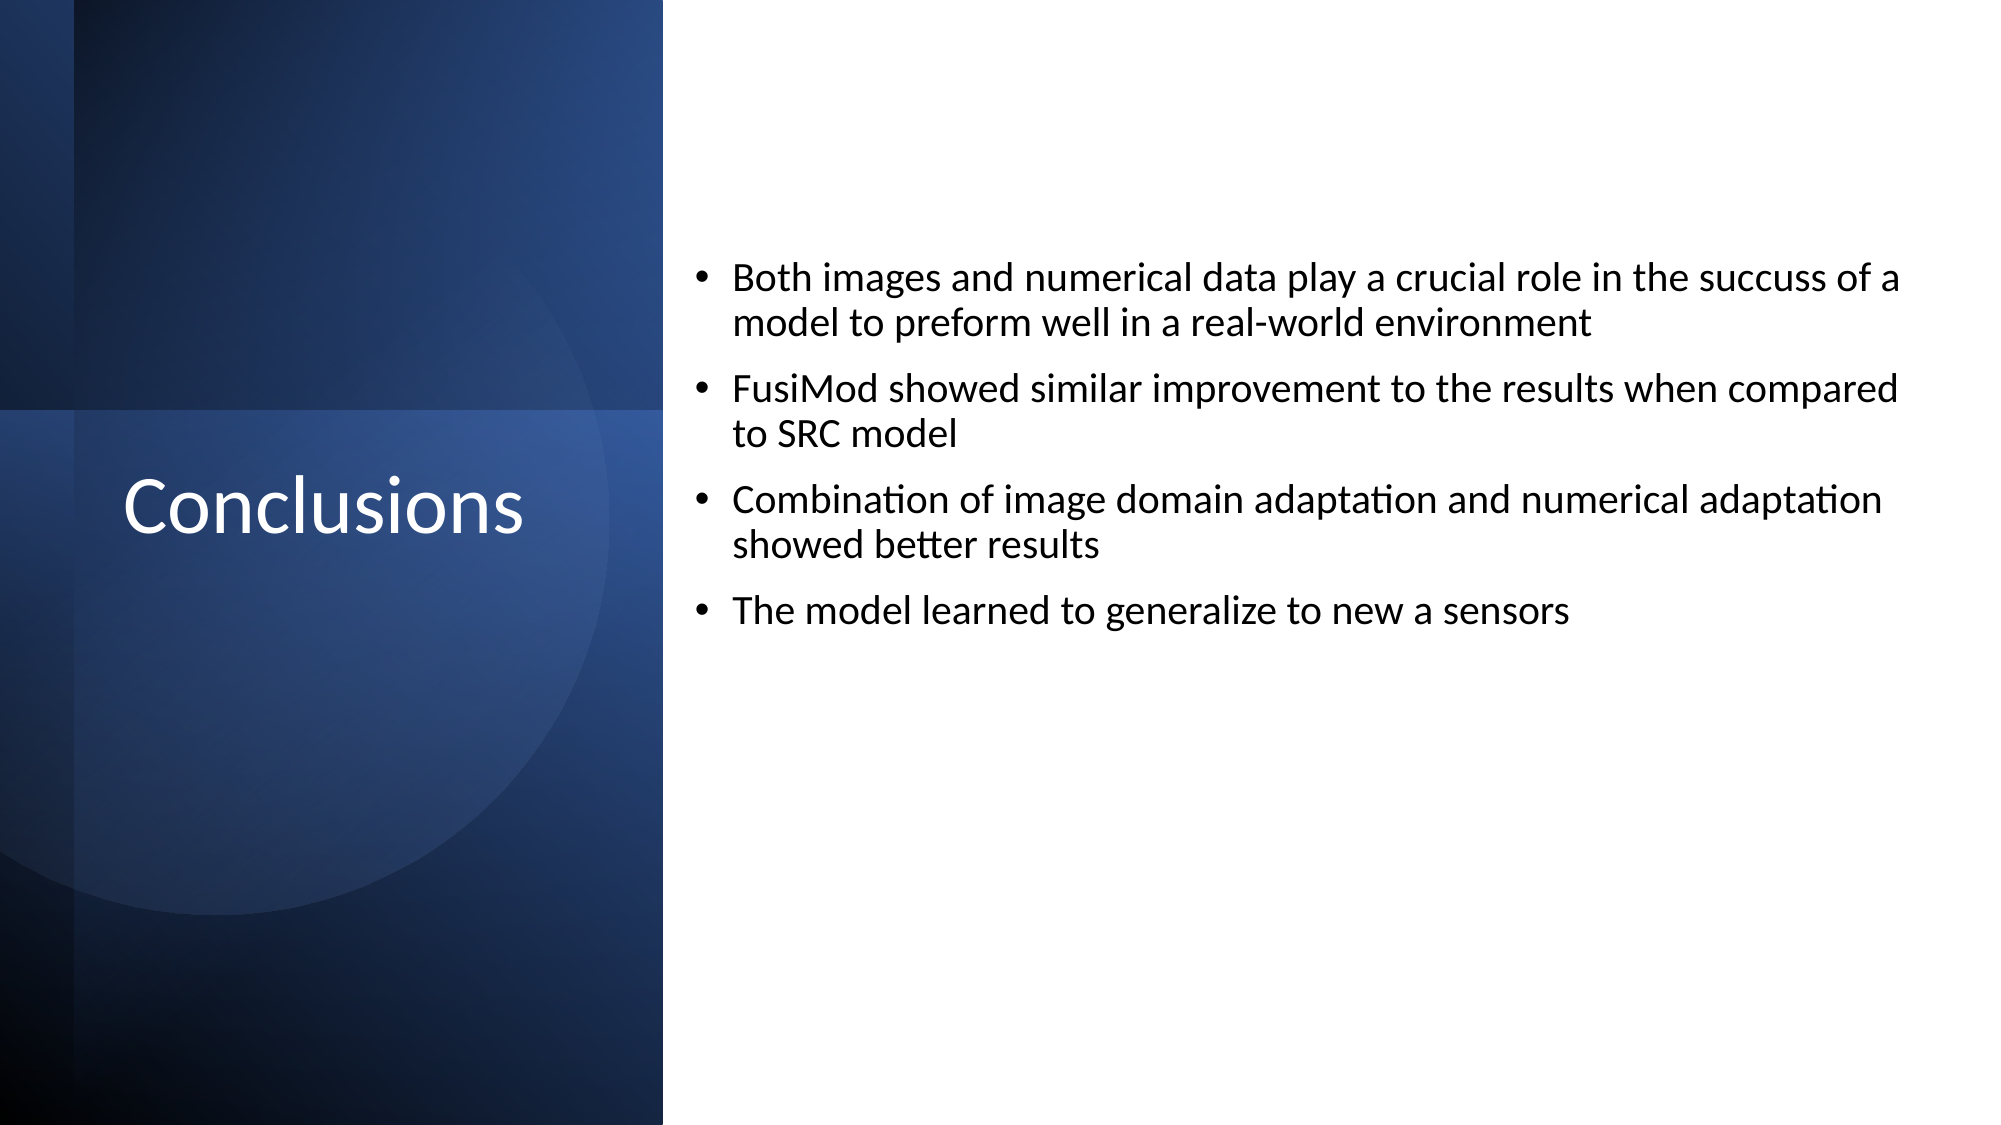

Both images and numerical data play a crucial role in the succuss of a model to preform well in a real-world environment
FusiMod showed similar improvement to the results when compared to SRC model
Combination of image domain adaptation and numerical adaptation showed better results
The model learned to generalize to new a sensors

# Conclusions